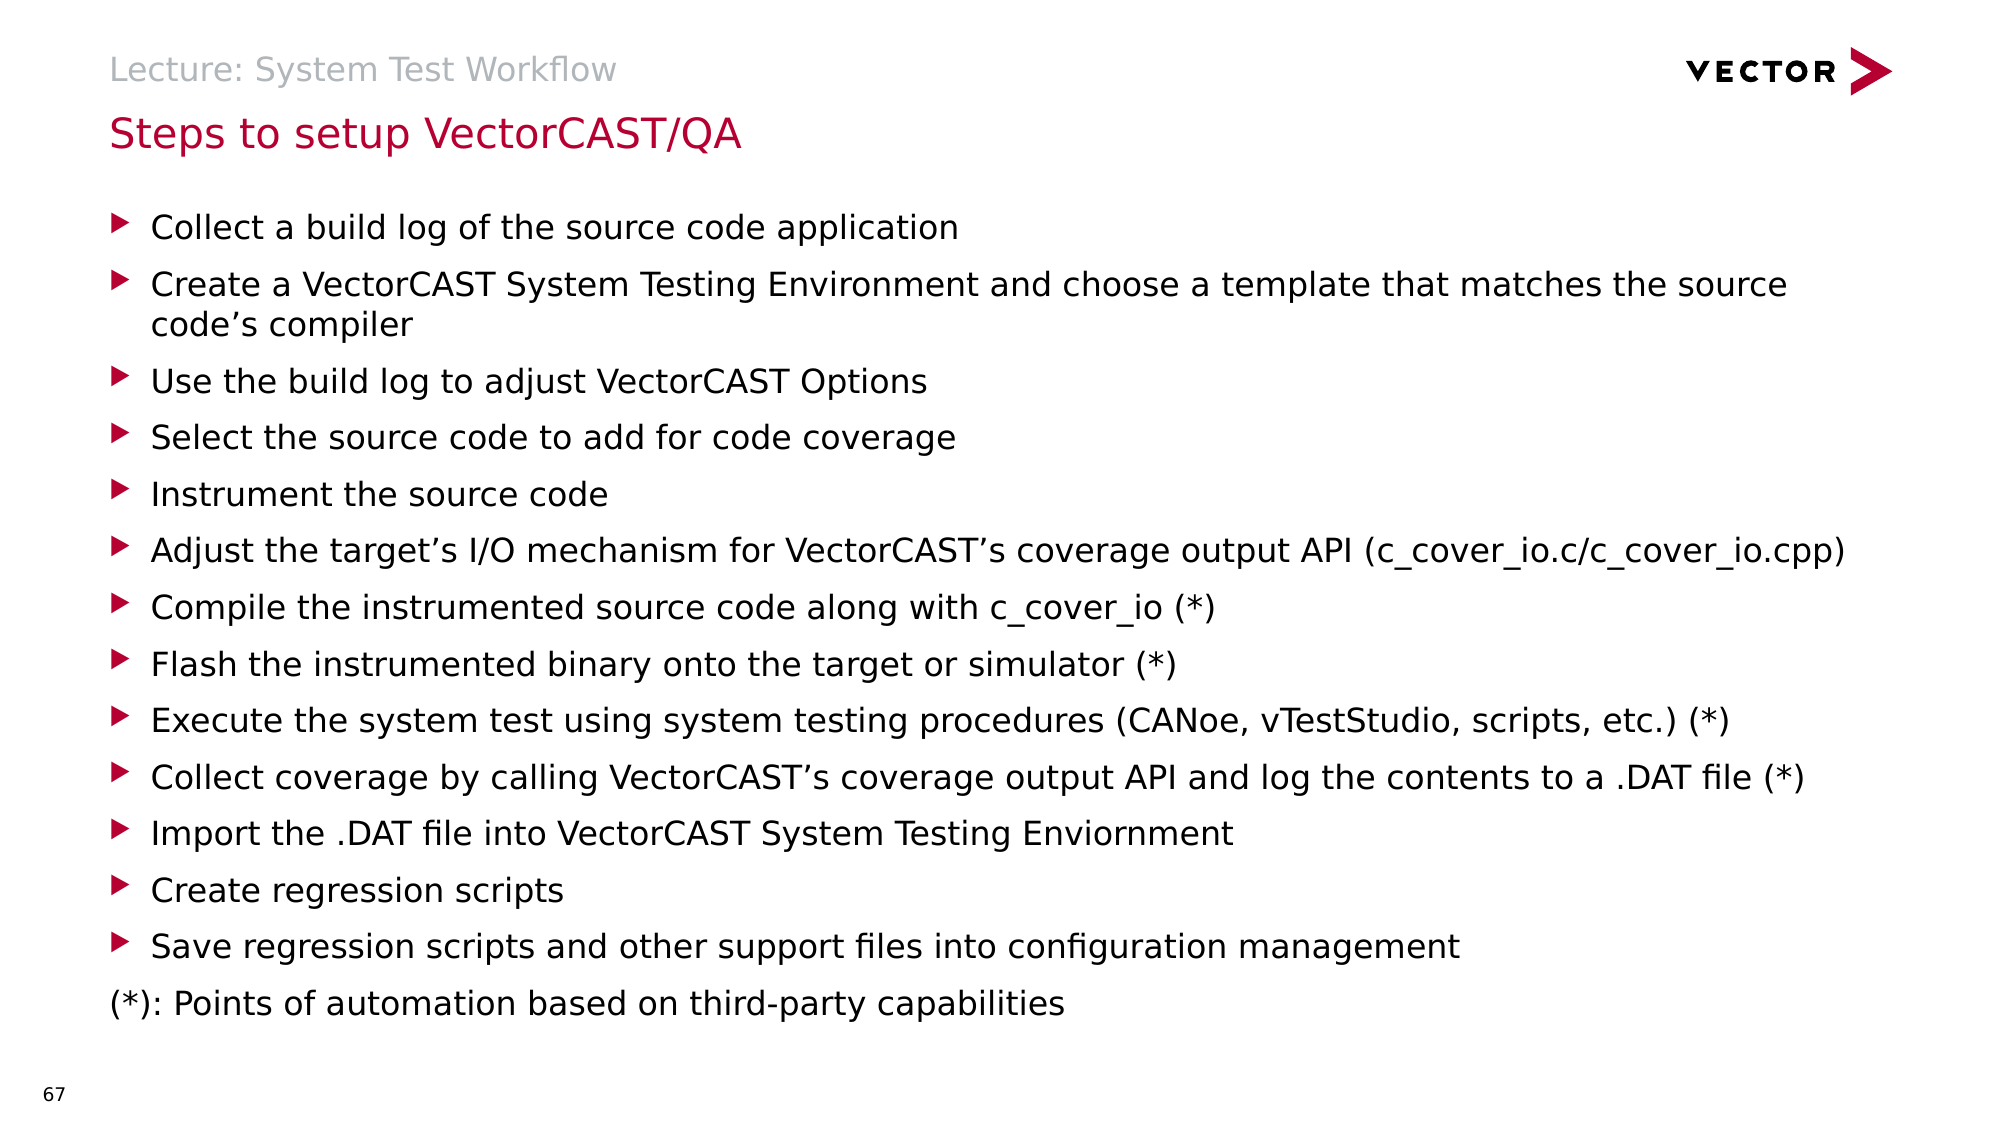

# Lecture: System Test Workflow
Steps to setup VectorCAST/QA
Collect a build log of the source code application
Create a VectorCAST System Testing Environment and choose a template that matches the source code’s compiler
Use the build log to adjust VectorCAST Options
Select the source code to add for code coverage
Instrument the source code
Adjust the target’s I/O mechanism for VectorCAST’s coverage output API (c_cover_io.c/c_cover_io.cpp)
Compile the instrumented source code along with c_cover_io (*)
Flash the instrumented binary onto the target or simulator (*)
Execute the system test using system testing procedures (CANoe, vTestStudio, scripts, etc.) (*)
Collect coverage by calling VectorCAST’s coverage output API and log the contents to a .DAT file (*)
Import the .DAT file into VectorCAST System Testing Enviornment
Create regression scripts
Save regression scripts and other support files into configuration management
(*): Points of automation based on third-party capabilities